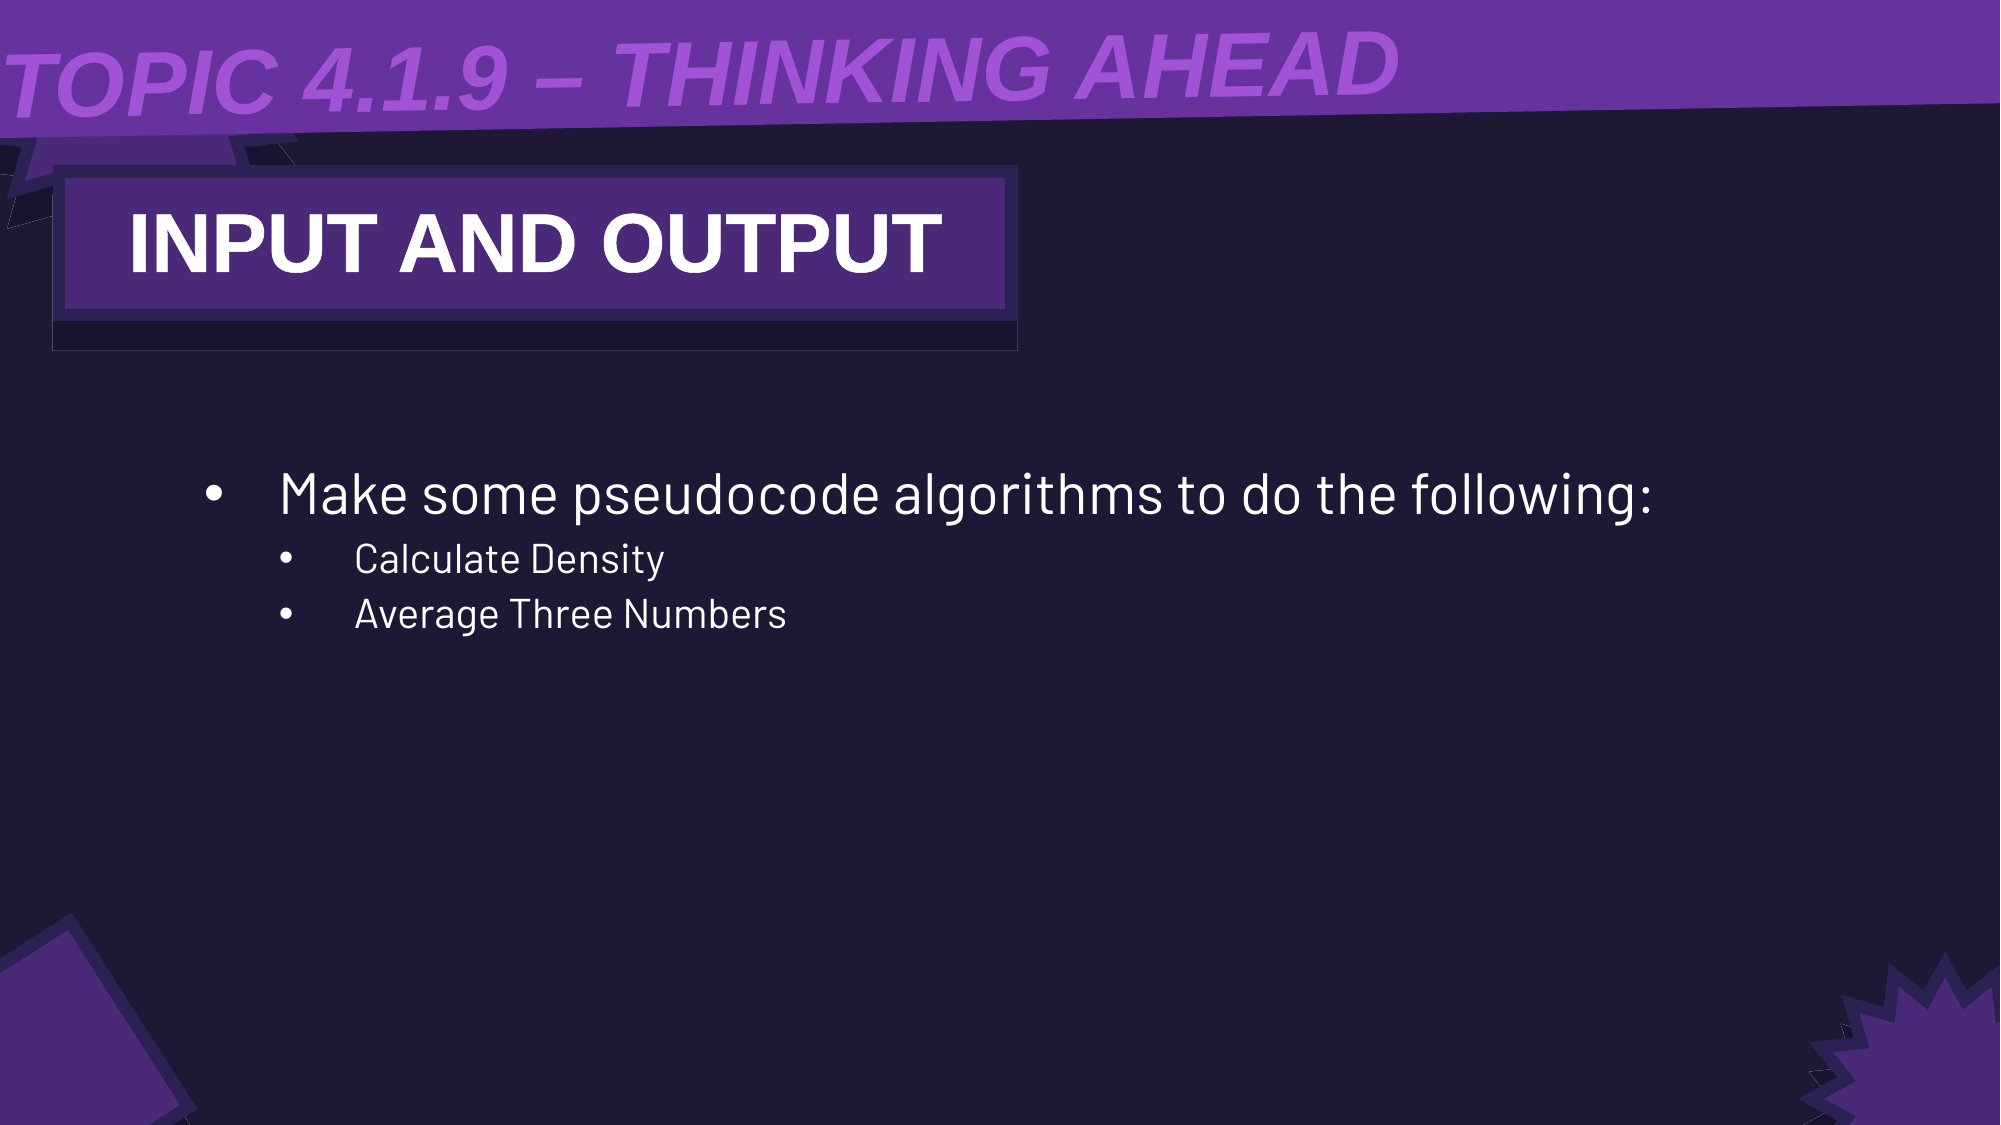

TOPIC 4.1.9 – THINKING AHEAD

INPUT AND OUTPUT
Make some pseudocode algorithms to do the following:
Calculate Density
Average Three Numbers